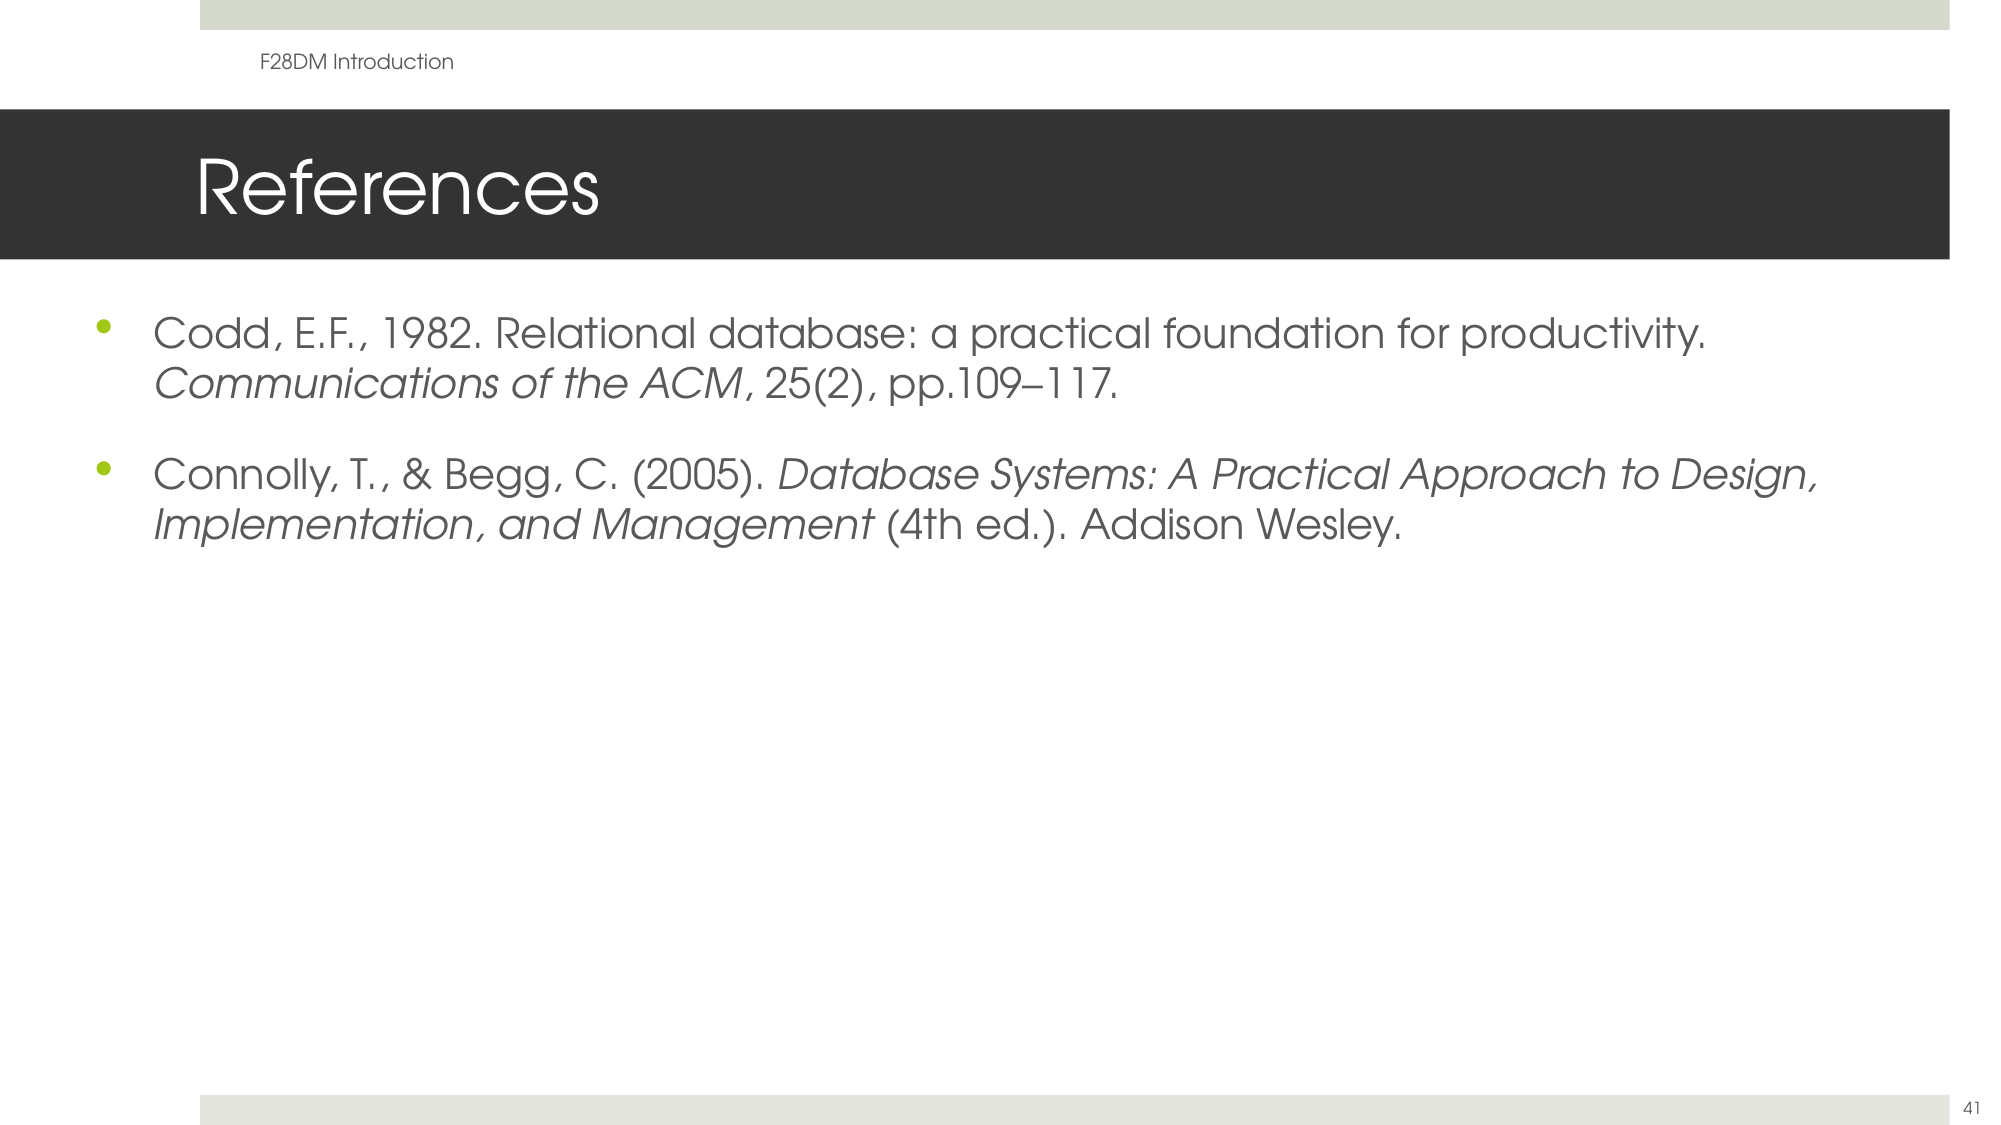

F28DM Introduction

# References
Codd, E.F., 1982. Relational database: a practical foundation for productivity. Communications of the ACM, 25(2), pp.109–117.
Connolly, T., & Begg, C. (2005). Database Systems: A Practical Approach to Design, Implementation, and Management (4th ed.). Addison Wesley.

41